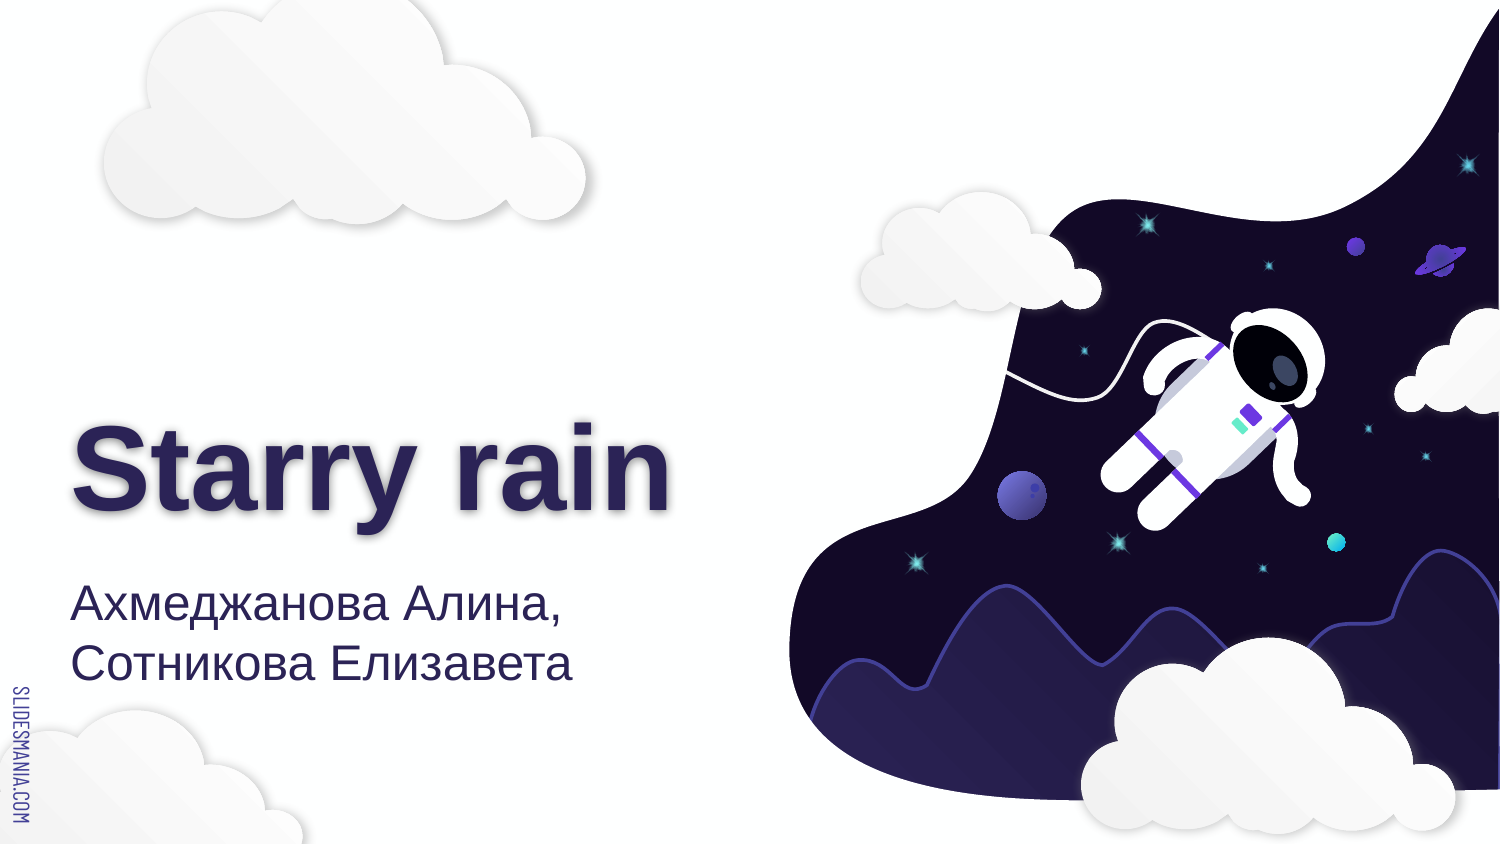

# Starry rain
Ахмеджанова Алина, Сотникова Елизавета